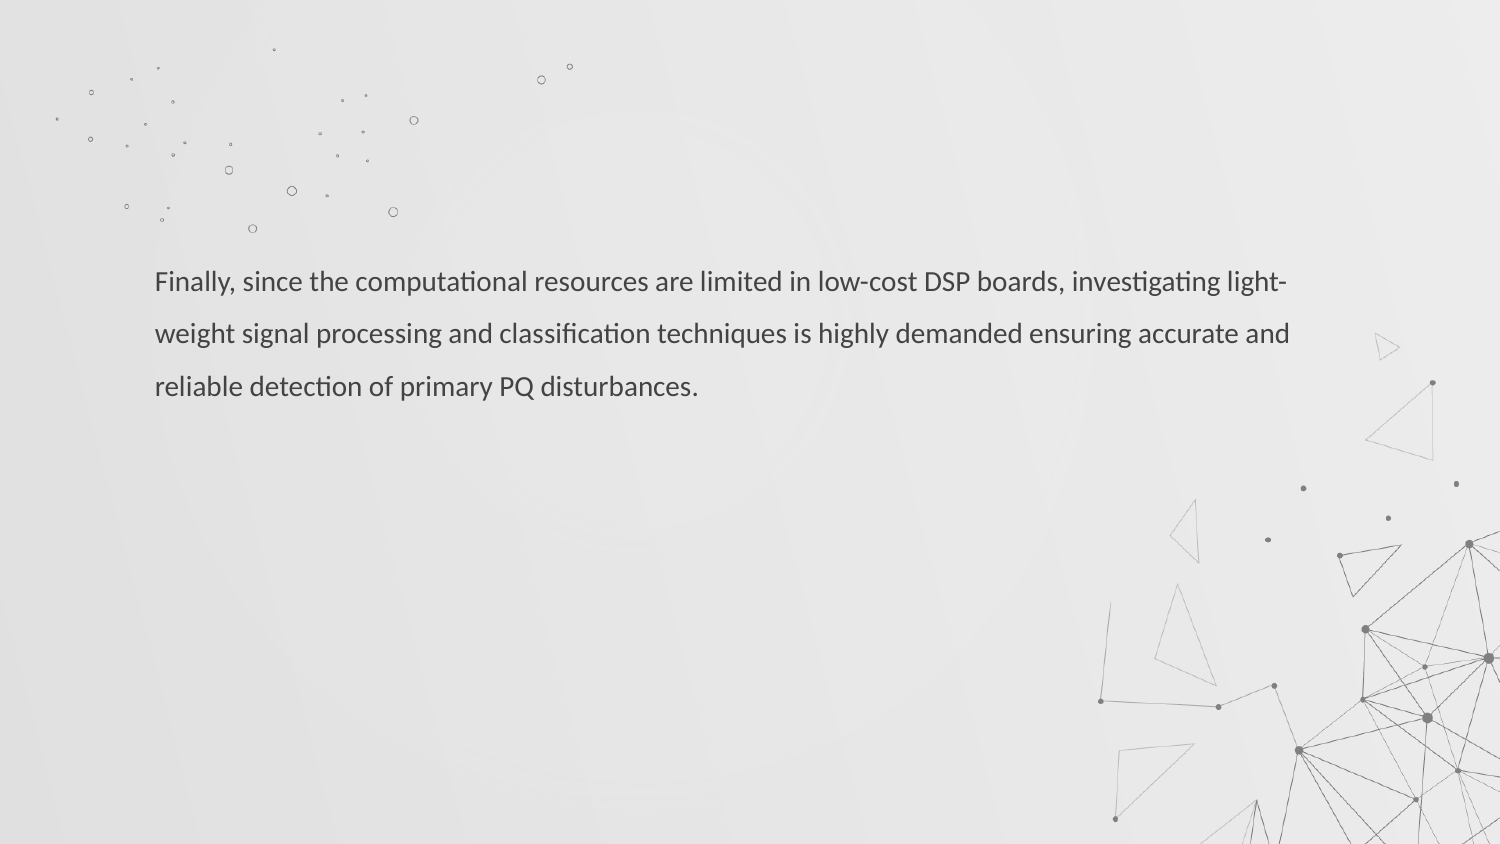

#
Finally, since the computational resources are limited in low-cost DSP boards, investigating light-weight signal processing and classification techniques is highly demanded ensuring accurate and reliable detection of primary PQ disturbances.